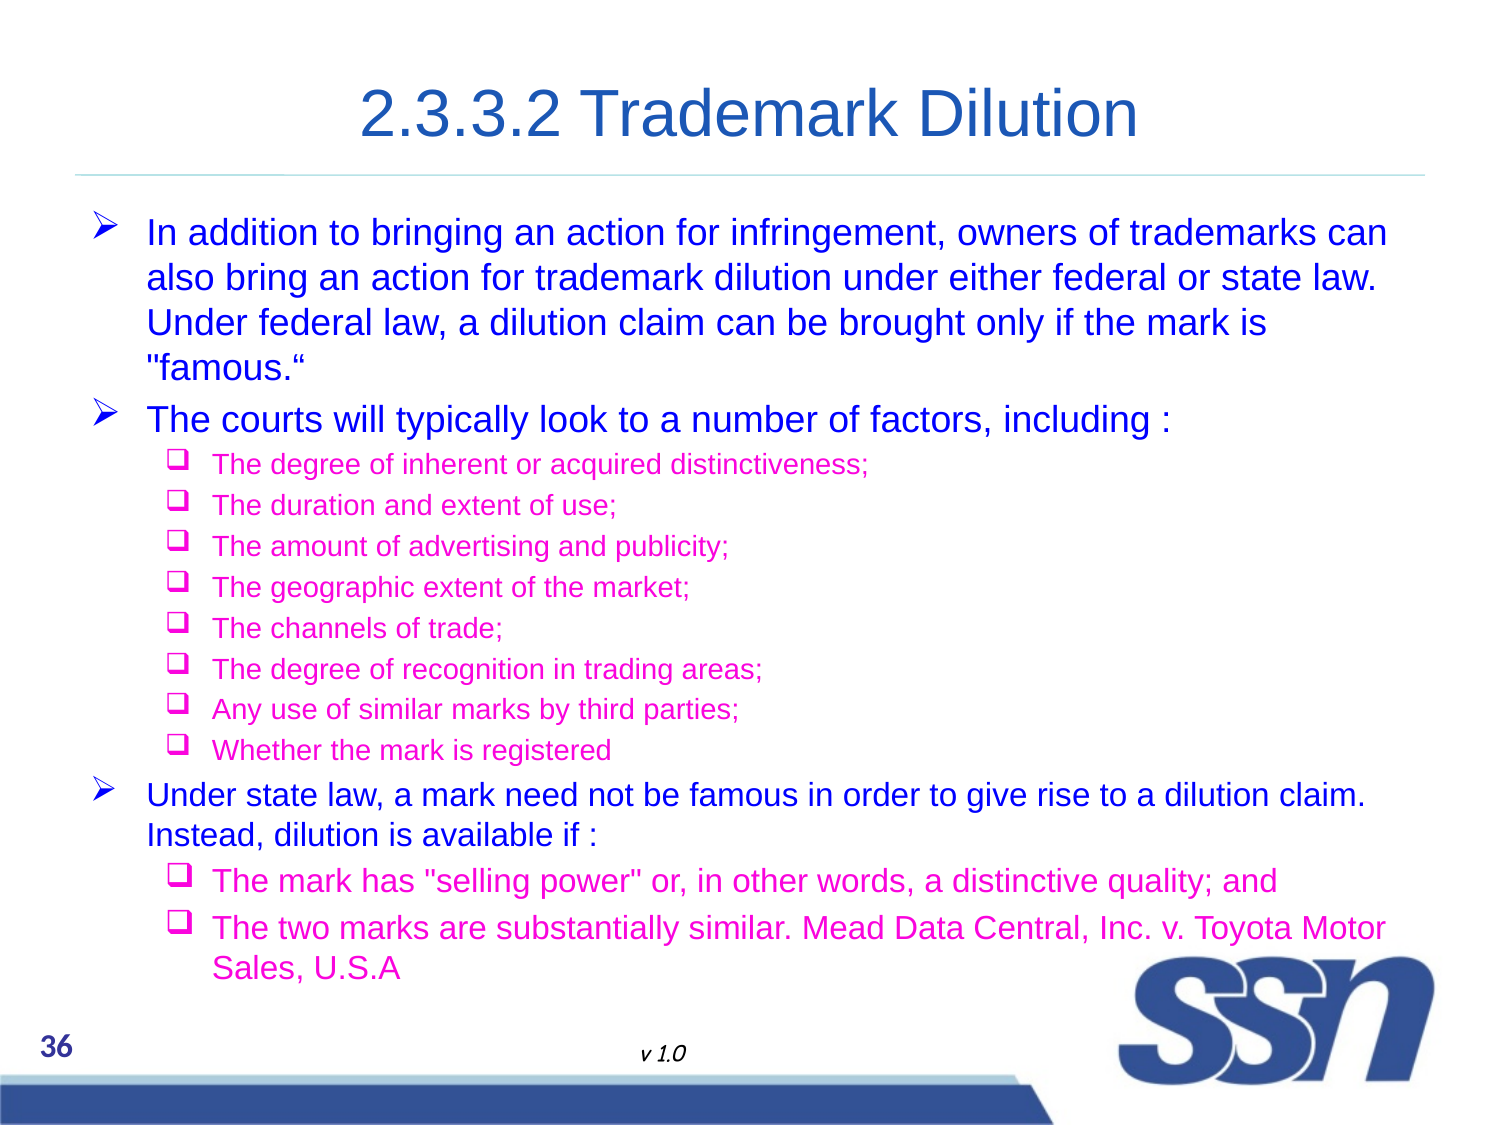

# 2.3.3.2 Trademark Dilution
In addition to bringing an action for infringement, owners of trademarks can also bring an action for trademark dilution under either federal or state law. Under federal law, a dilution claim can be brought only if the mark is "famous.“
The courts will typically look to a number of factors, including :
The degree of inherent or acquired distinctiveness;
The duration and extent of use;
The amount of advertising and publicity;
The geographic extent of the market;
The channels of trade;
The degree of recognition in trading areas;
Any use of similar marks by third parties;
Whether the mark is registered
Under state law, a mark need not be famous in order to give rise to a dilution claim. Instead, dilution is available if :
The mark has "selling power" or, in other words, a distinctive quality; and
The two marks are substantially similar. Mead Data Central, Inc. v. Toyota Motor Sales, U.S.A